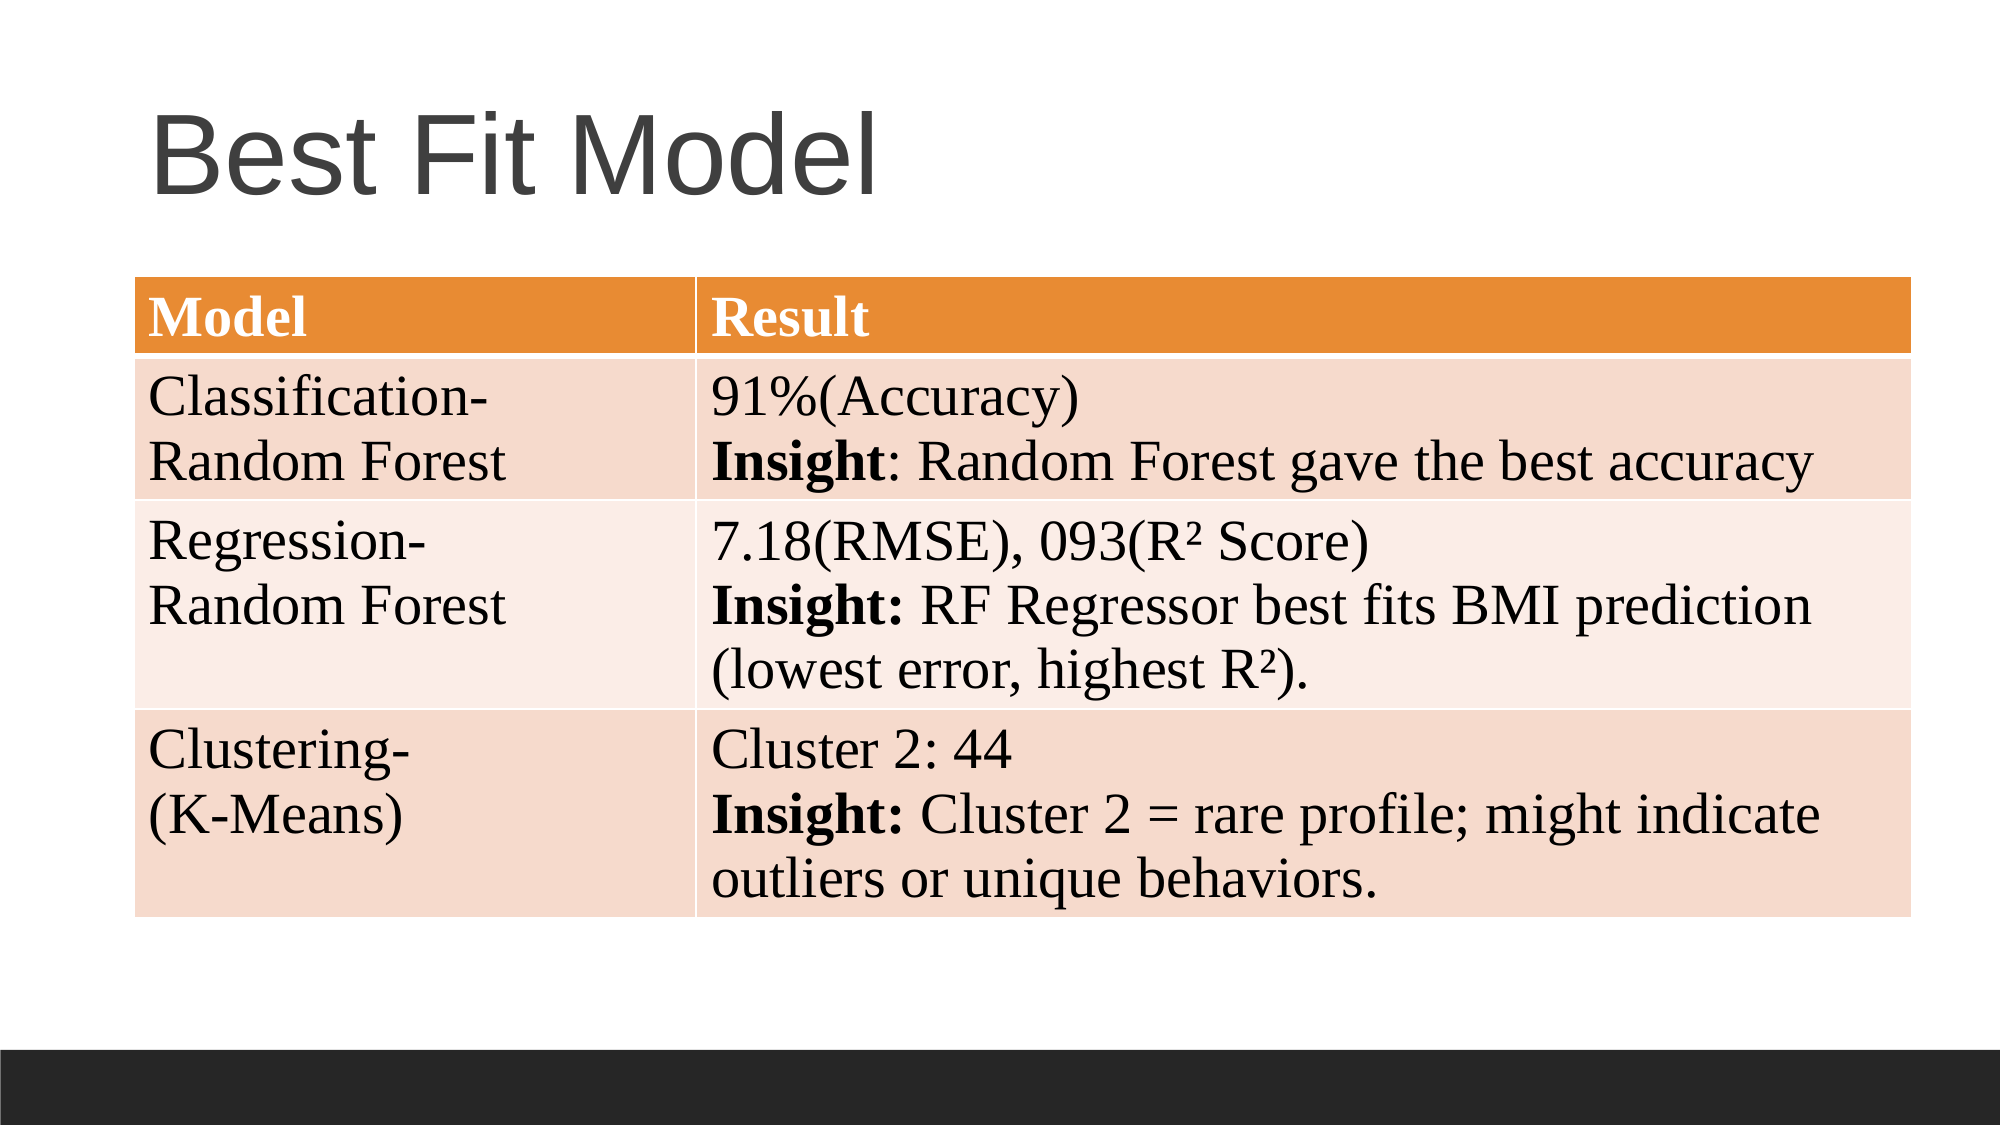

# Best Fit Model
| Model | Result |
| --- | --- |
| Classification- Random Forest | 91%(Accuracy) Insight: Random Forest gave the best accuracy |
| Regression- Random Forest | 7.18(RMSE), 093(R² Score) Insight: RF Regressor best fits BMI prediction (lowest error, highest R²). |
| Clustering- (K-Means) | Cluster 2: 44 Insight: Cluster 2 = rare profile; might indicate outliers or unique behaviors. |